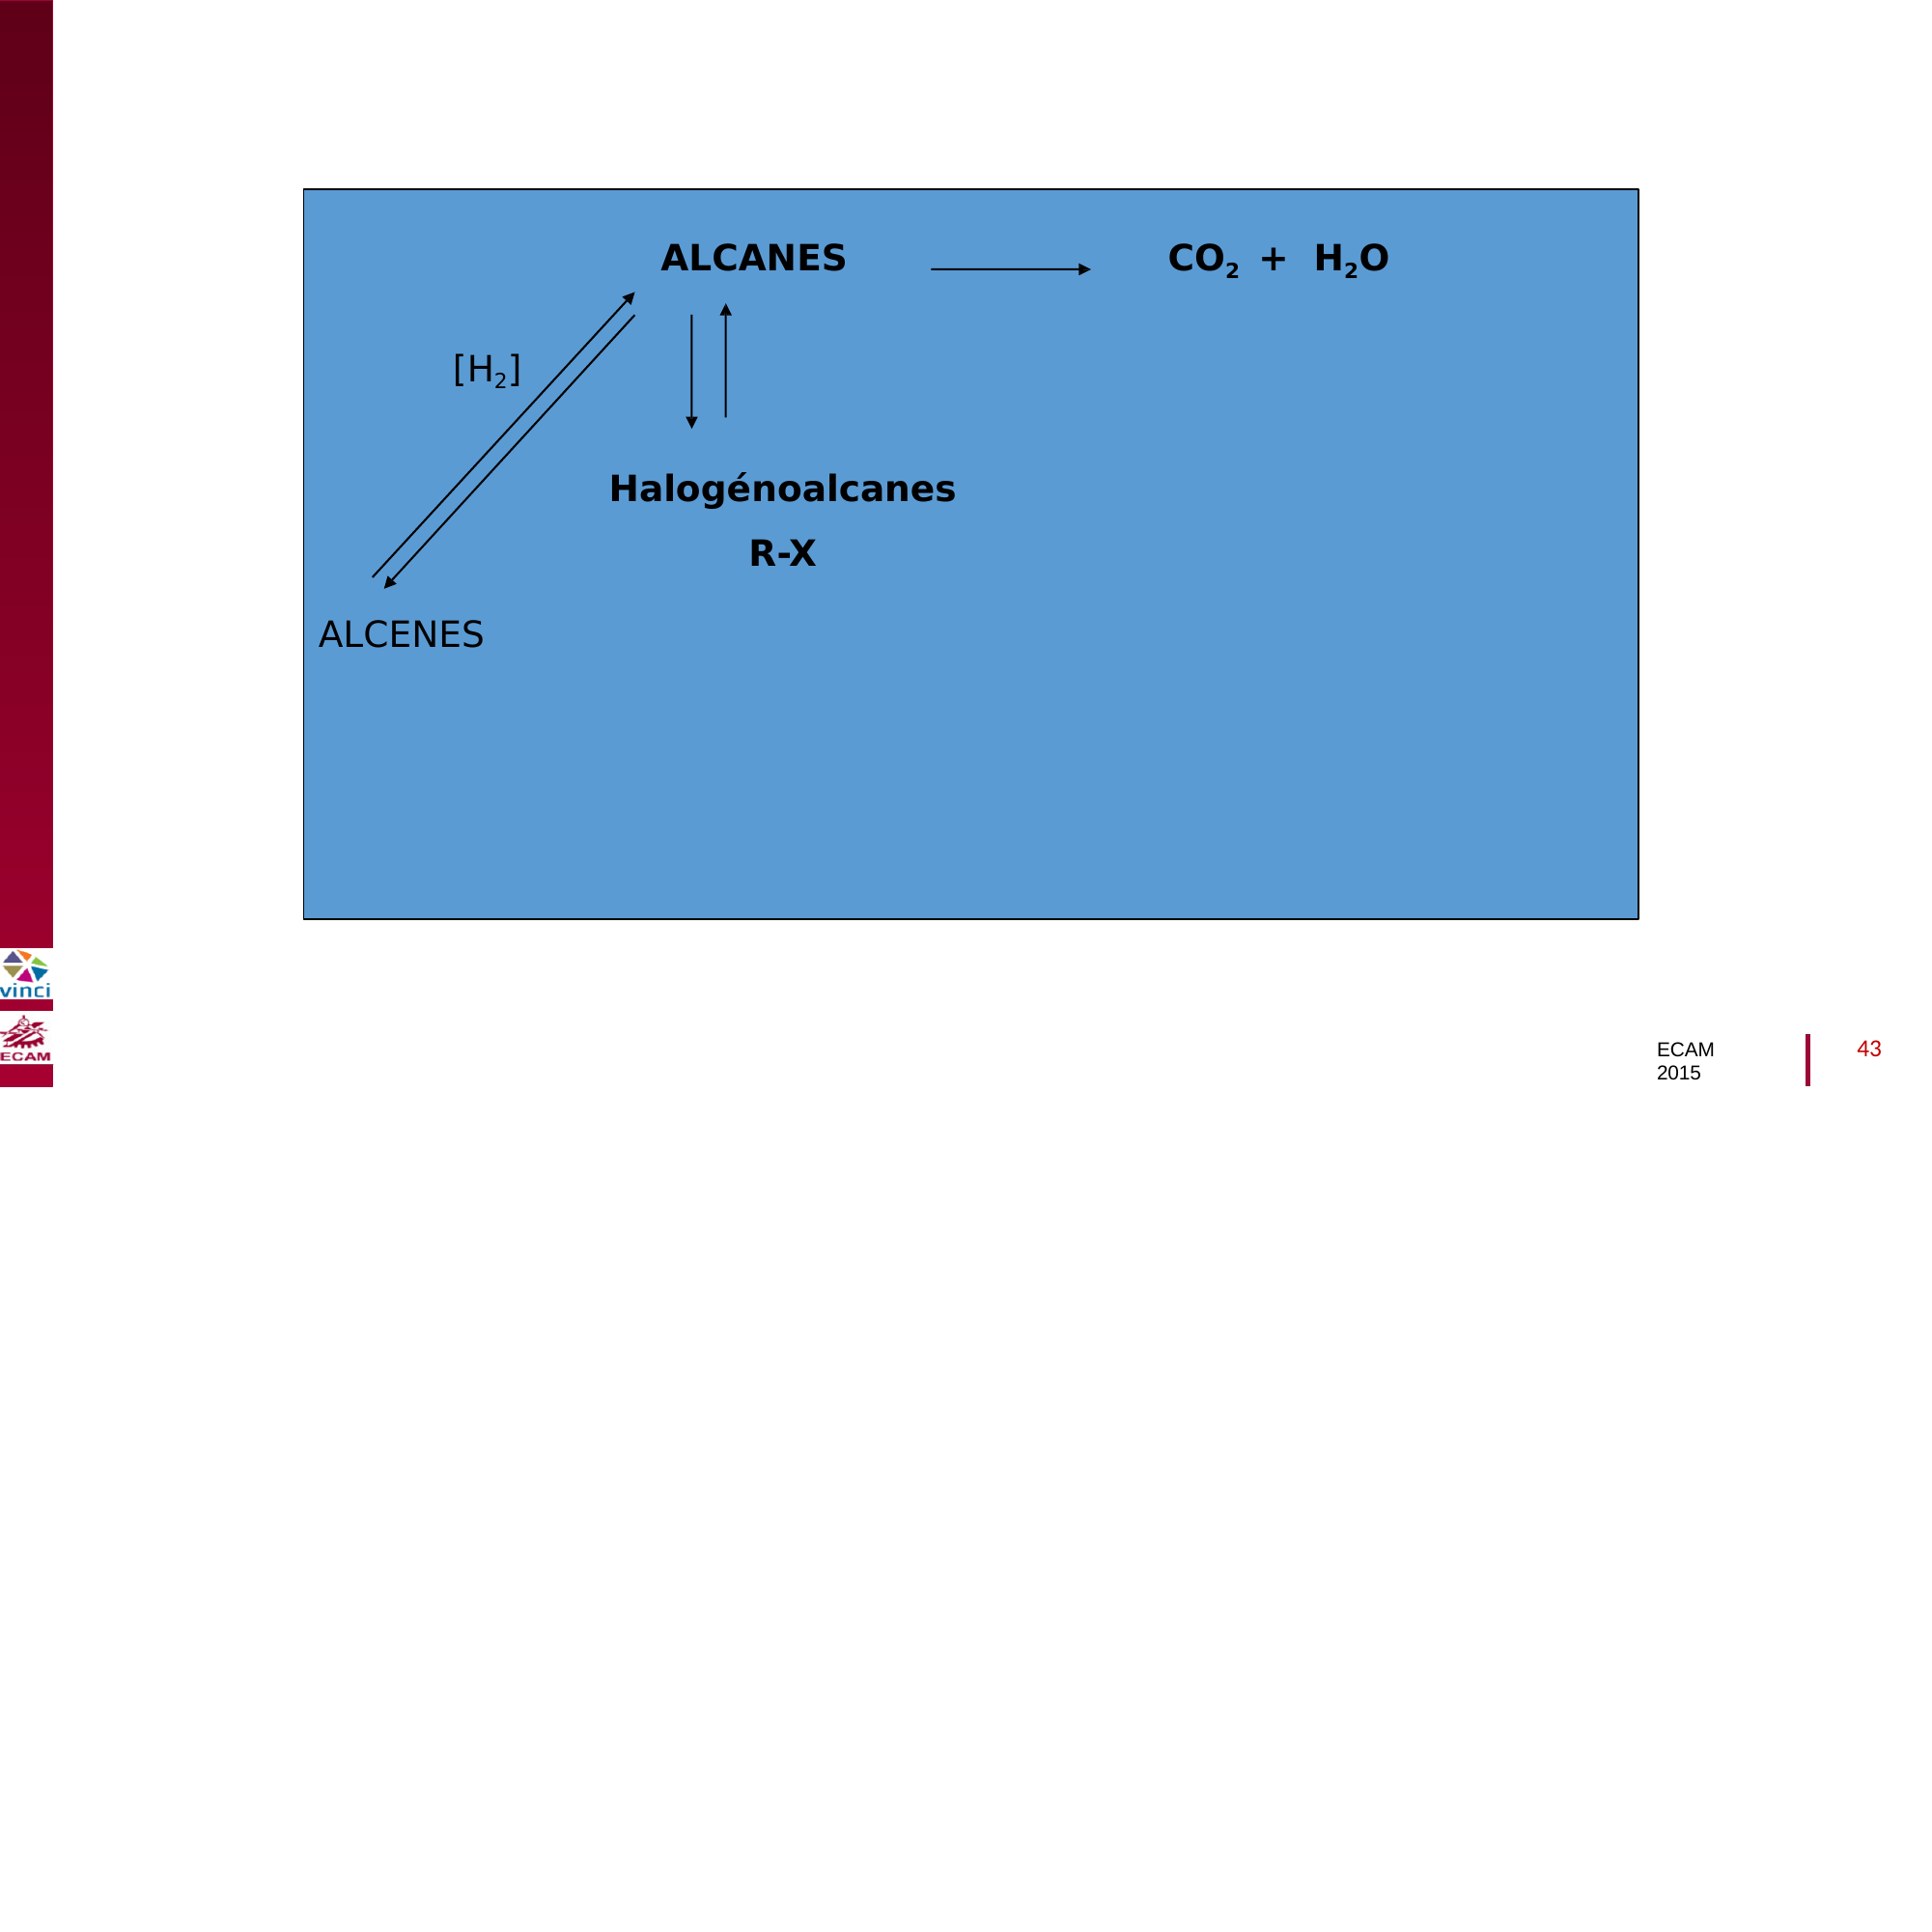

ALCANES                         CO2  + H2O
[H2]
Halogénoalcanes
R-X
ALCENES

B2040-Chimie du vivant et environnement

43
ECAM 2015